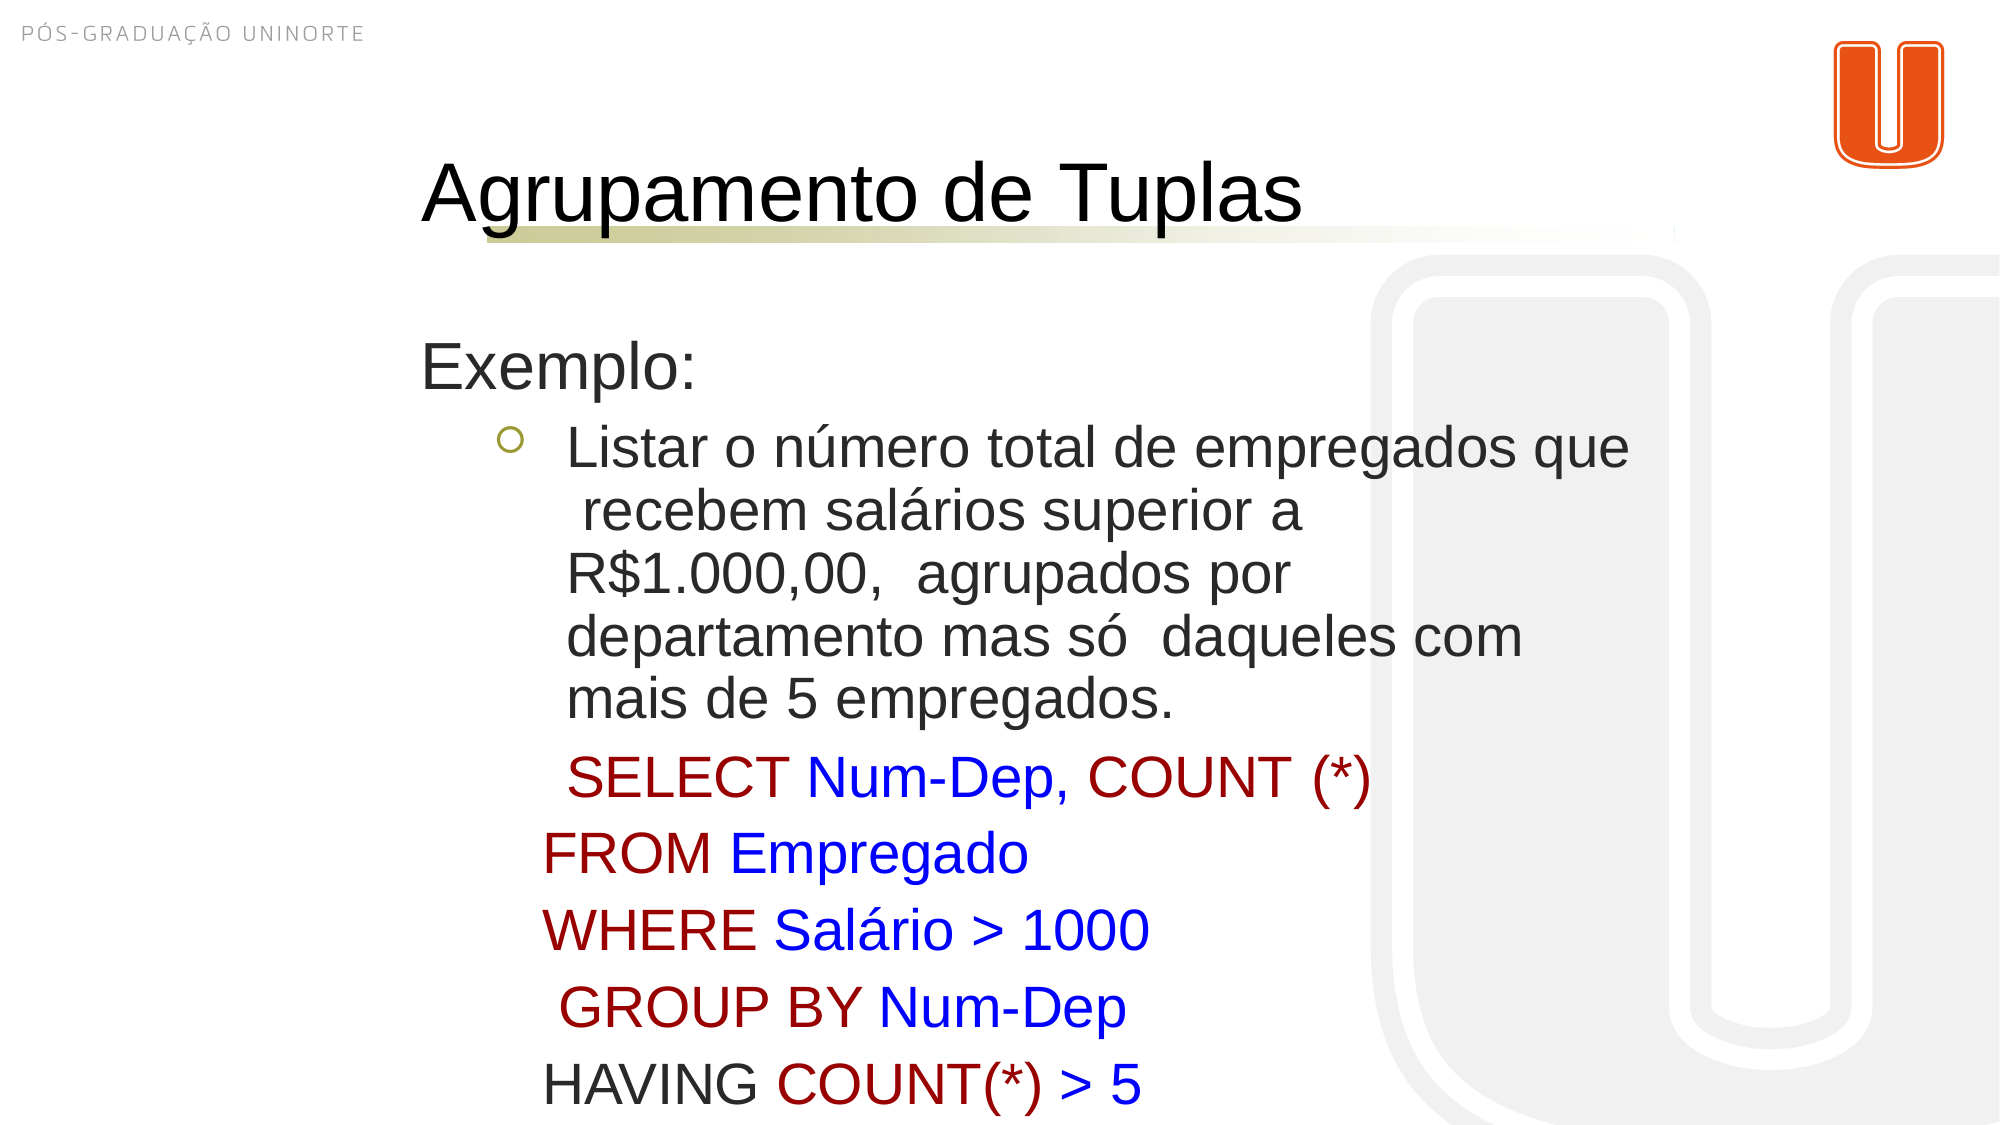

# Agrupamento de Tuplas

Exemplo:
Listar o número total de empregados que  recebem salários superior a R$1.000,00,  agrupados por departamento mas só  daqueles com mais de 5 empregados.
SELECT Num-Dep, COUNT (*)
FROM Empregado  WHERE Salário > 1000  GROUP BY Num-Dep  HAVING COUNT(*) > 5